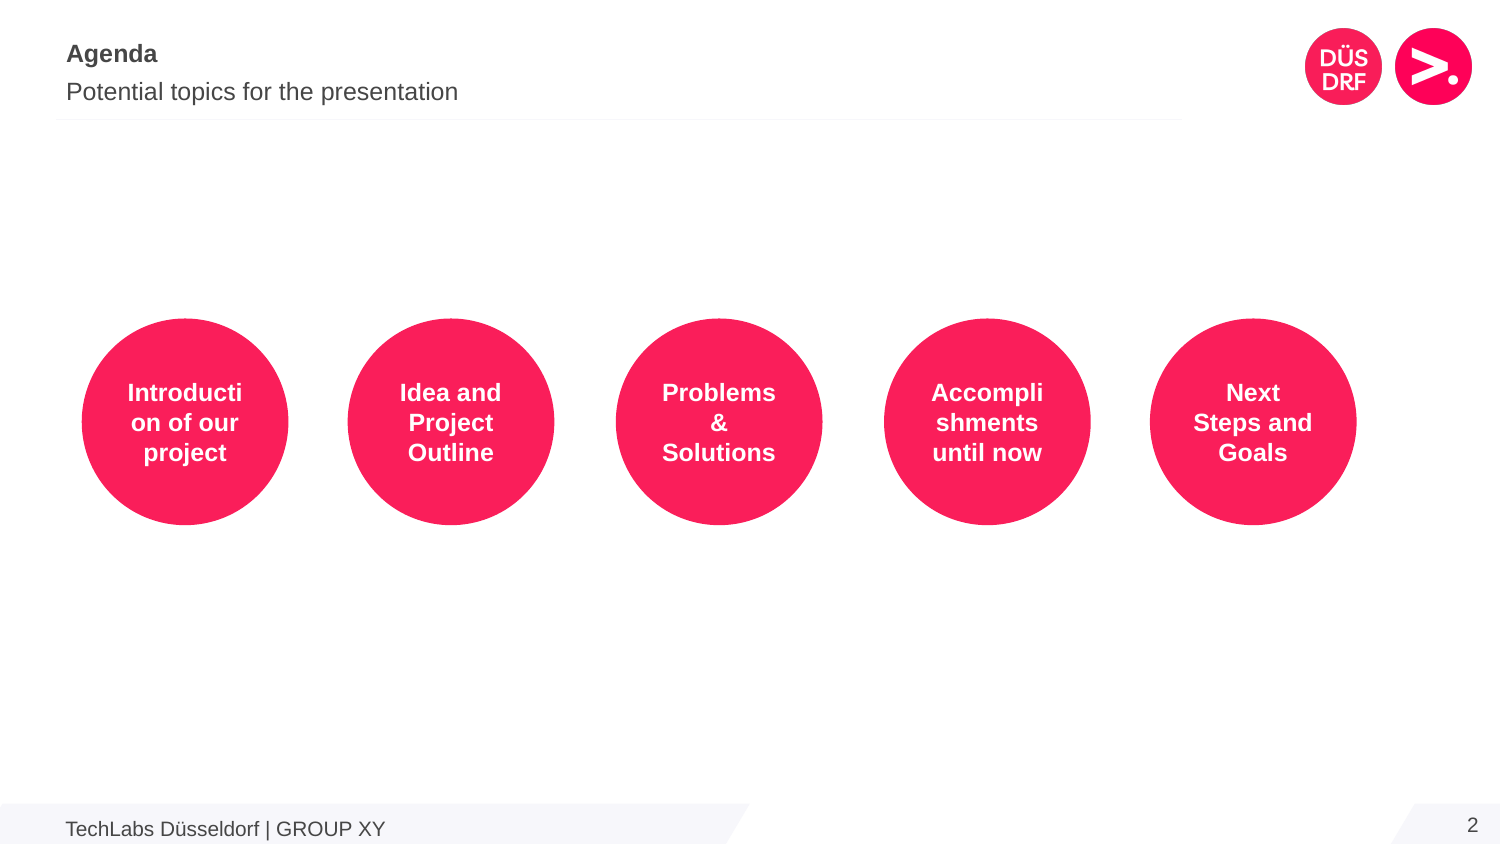

# Agenda
Potential topics for the presentation
Introduction of our project
Idea and Project Outline
Problems & Solutions
Accomplishments until now
Next Steps and Goals
2